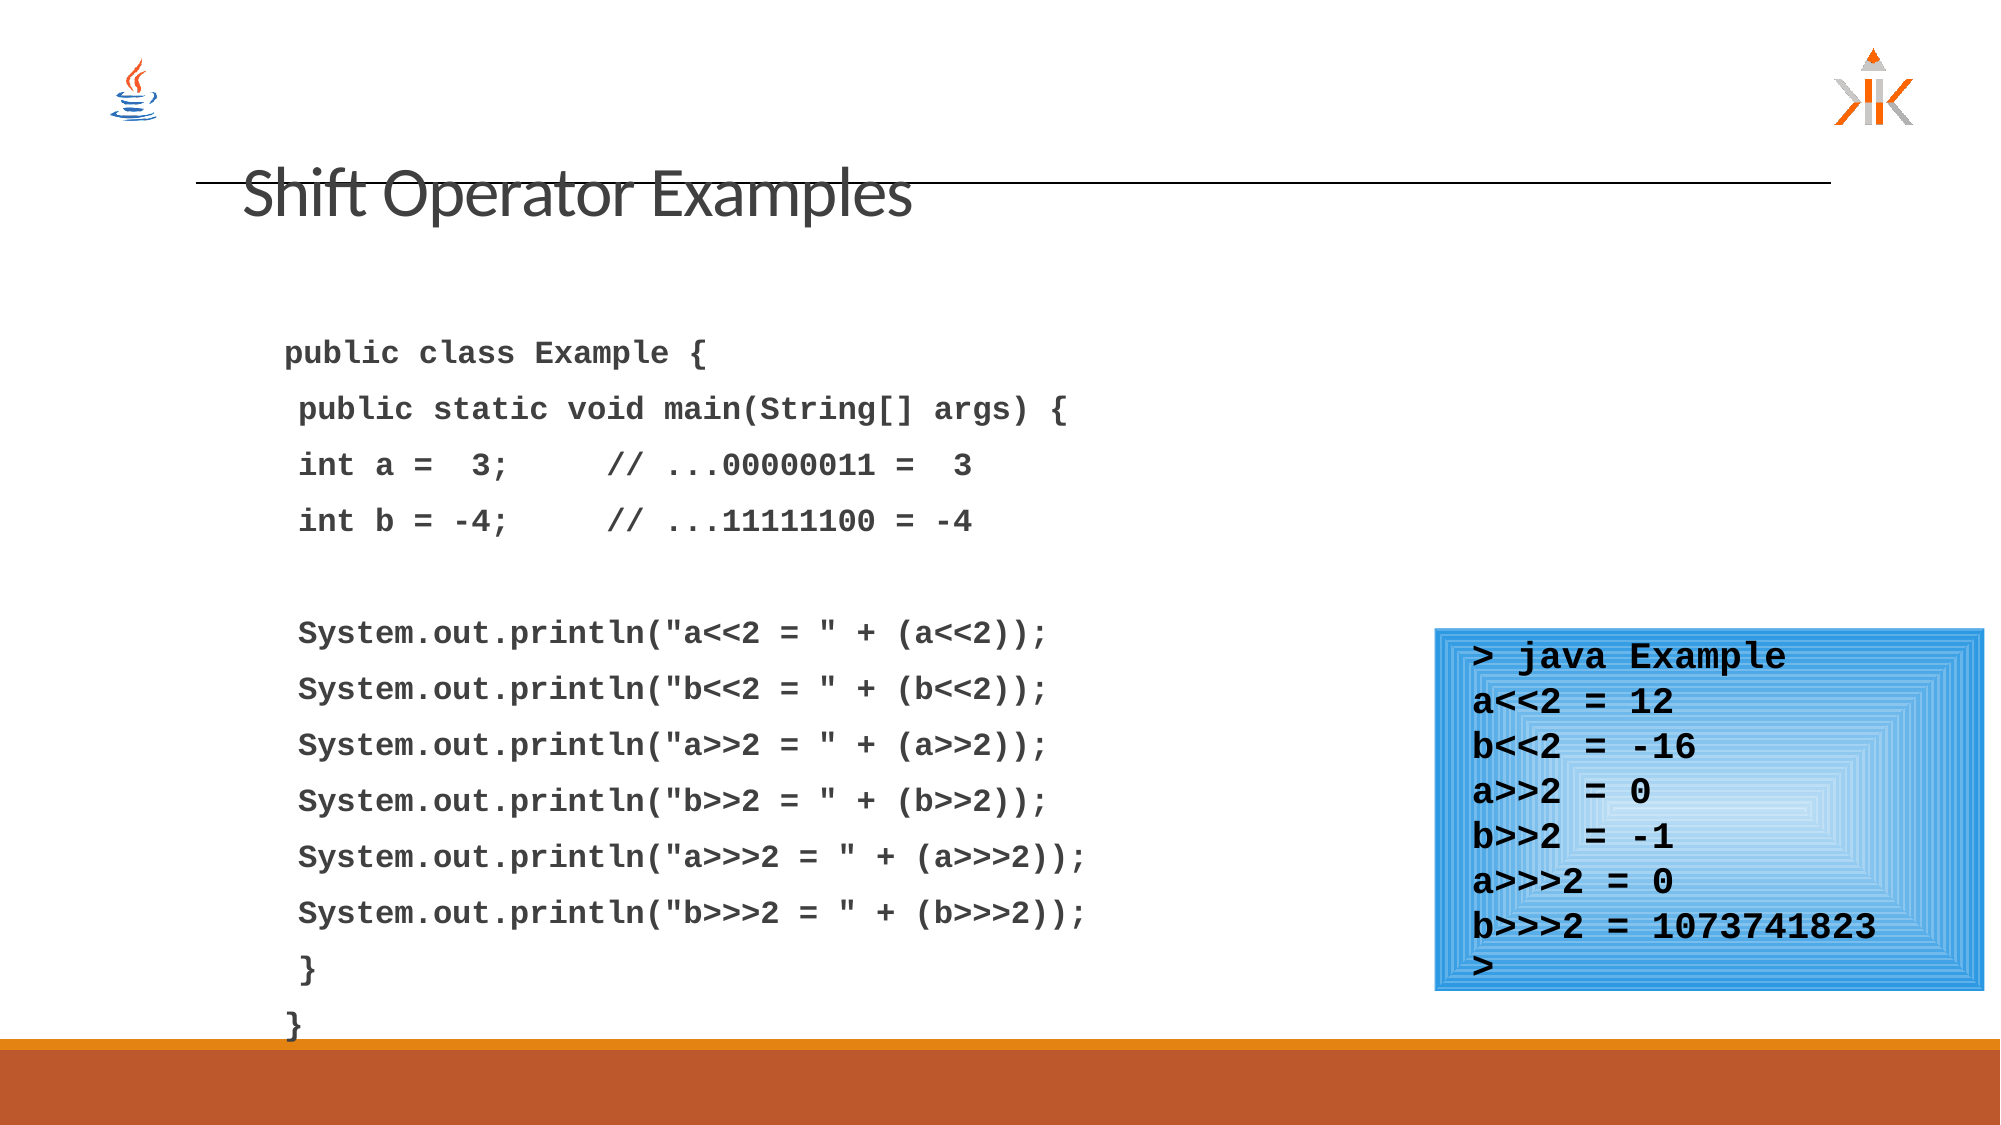

# Shift Operator Examples
public class Example {
	public static void main(String[] args) {
		int a =  3;     // ...00000011 =  3
		int b = -4;     // ...11111100 = -4

		System.out.println("a<<2 = " + (a<<2));
		System.out.println("b<<2 = " + (b<<2));
		System.out.println("a>>2 = " + (a>>2));
		System.out.println("b>>2 = " + (b>>2));
		System.out.println("a>>>2 = " + (a>>>2));
		System.out.println("b>>>2 = " + (b>>>2));
	}
}
 > java Example
 a<<2 = 12
 b<<2 = -16
 a>>2 = 0
 b>>2 = -1
 a>>>2 = 0
 b>>>2 = 1073741823
 >